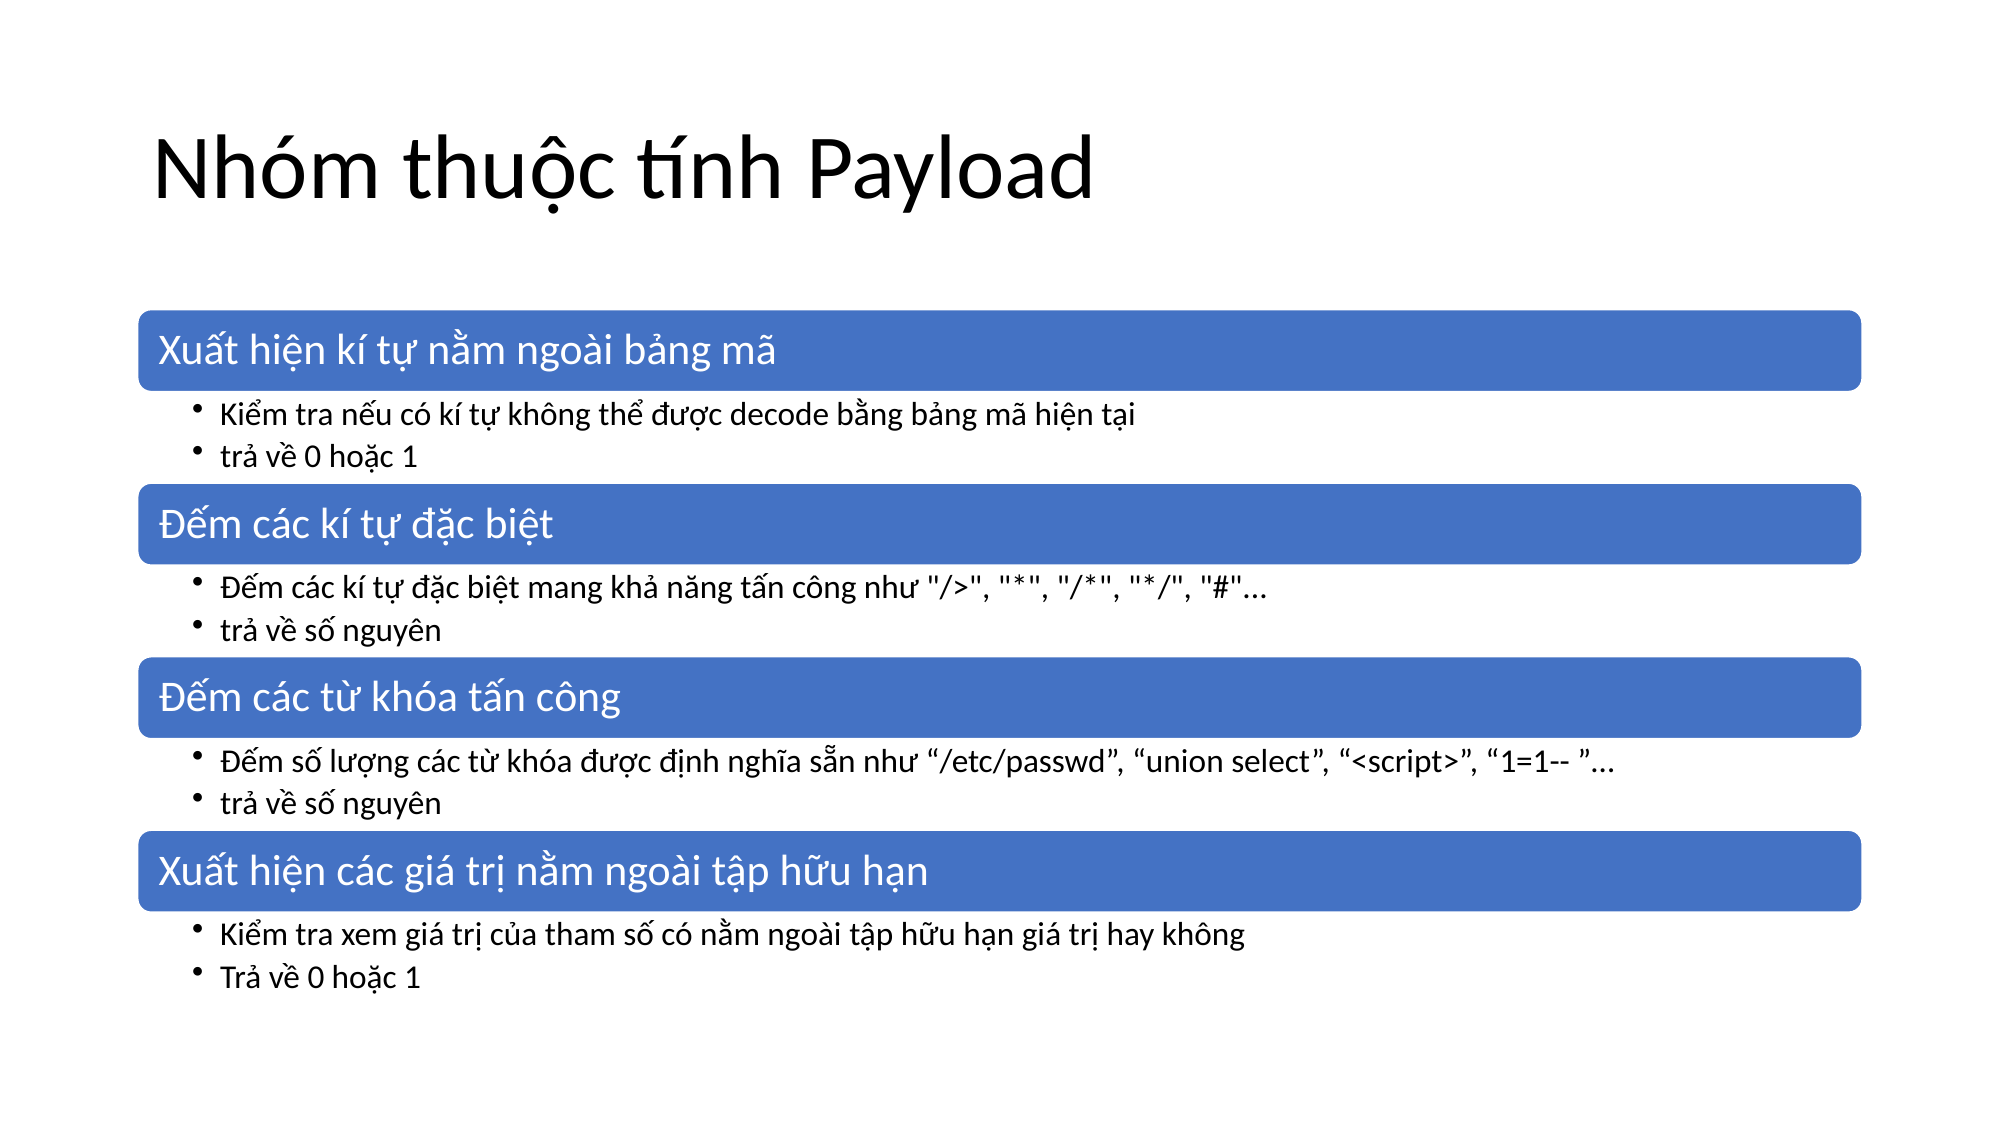

# Nhóm thuộc tính Payload
Xuất hiện kí tự nằm ngoài bảng mã
Kiểm tra nếu có kí tự không thể được decode bằng bảng mã hiện tại
trả về 0 hoặc 1
Đếm các kí tự đặc biệt
Đếm các kí tự đặc biệt mang khả năng tấn công như "/>", "*", "/*", "*/", "#"...
trả về số nguyên
Đếm các từ khóa tấn công
Đếm số lượng các từ khóa được định nghĩa sẵn như “/etc/passwd”, “union select”, “<script>”, “1=1-- ”…
trả về số nguyên
Xuất hiện các giá trị nằm ngoài tập hữu hạn
Kiểm tra xem giá trị của tham số có nằm ngoài tập hữu hạn giá trị hay không
Trả về 0 hoặc 1